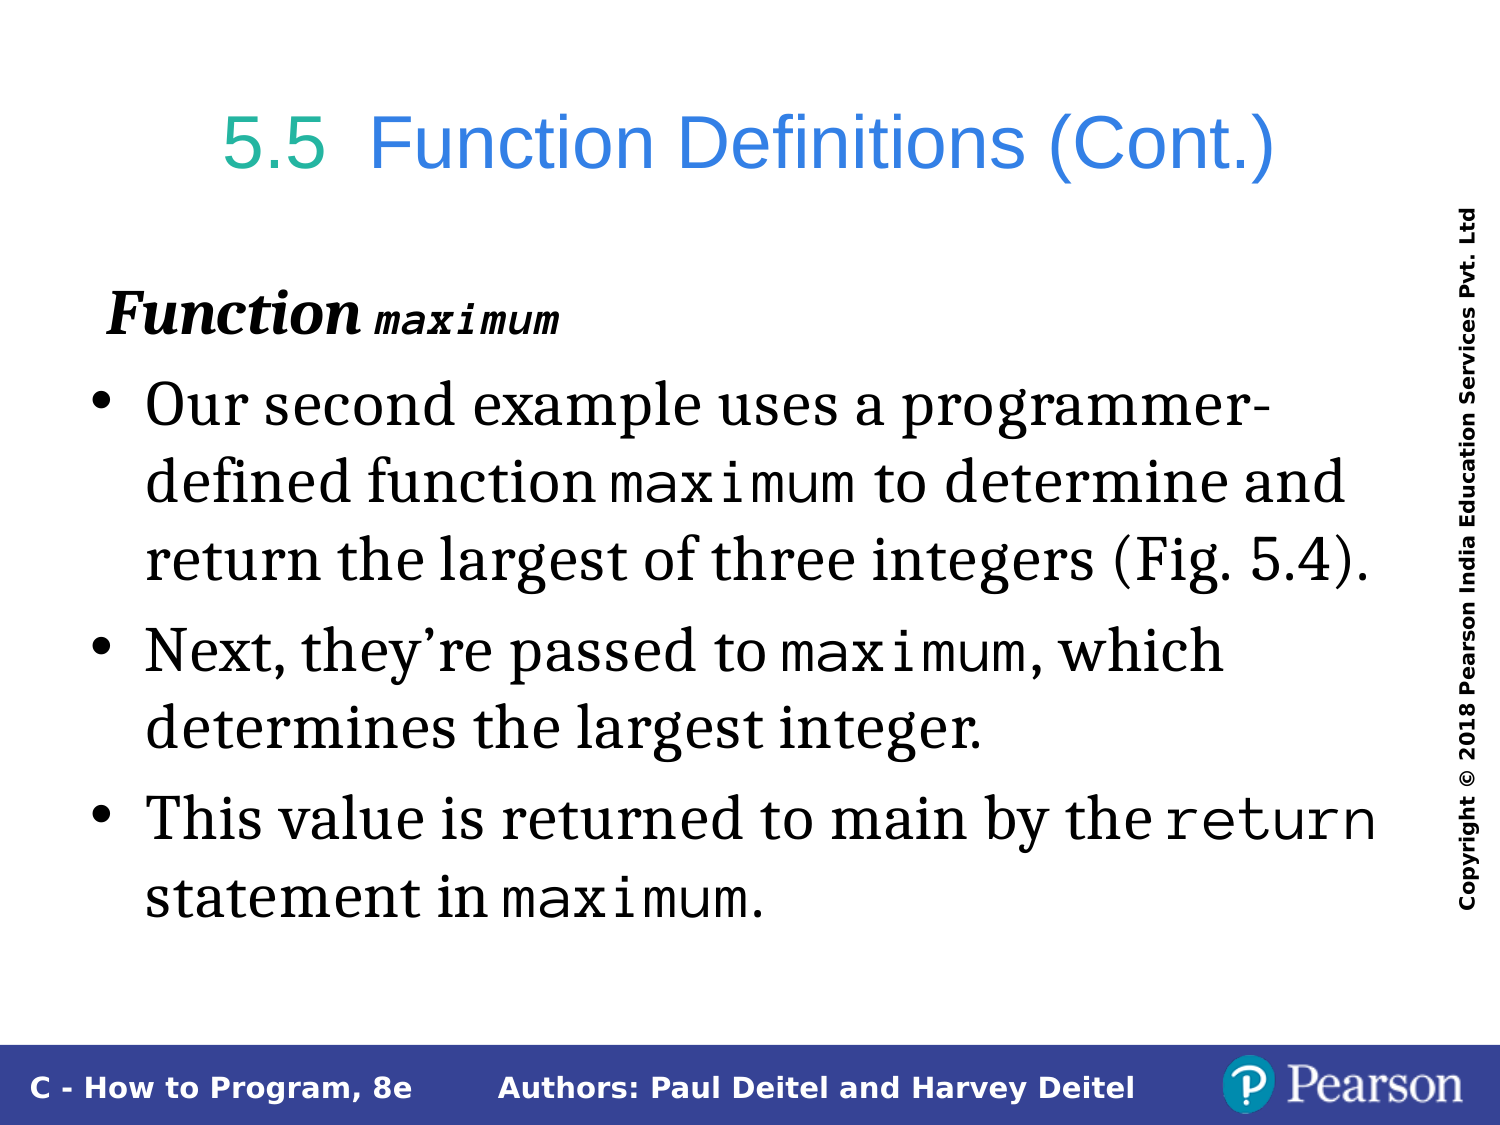

# 5.5  Function Definitions (Cont.)
Function maximum
Our second example uses a programmer-defined function maximum to determine and return the largest of three integers (Fig. 5.4).
Next, they’re passed to maximum, which determines the largest integer.
This value is returned to main by the return statement in maximum.